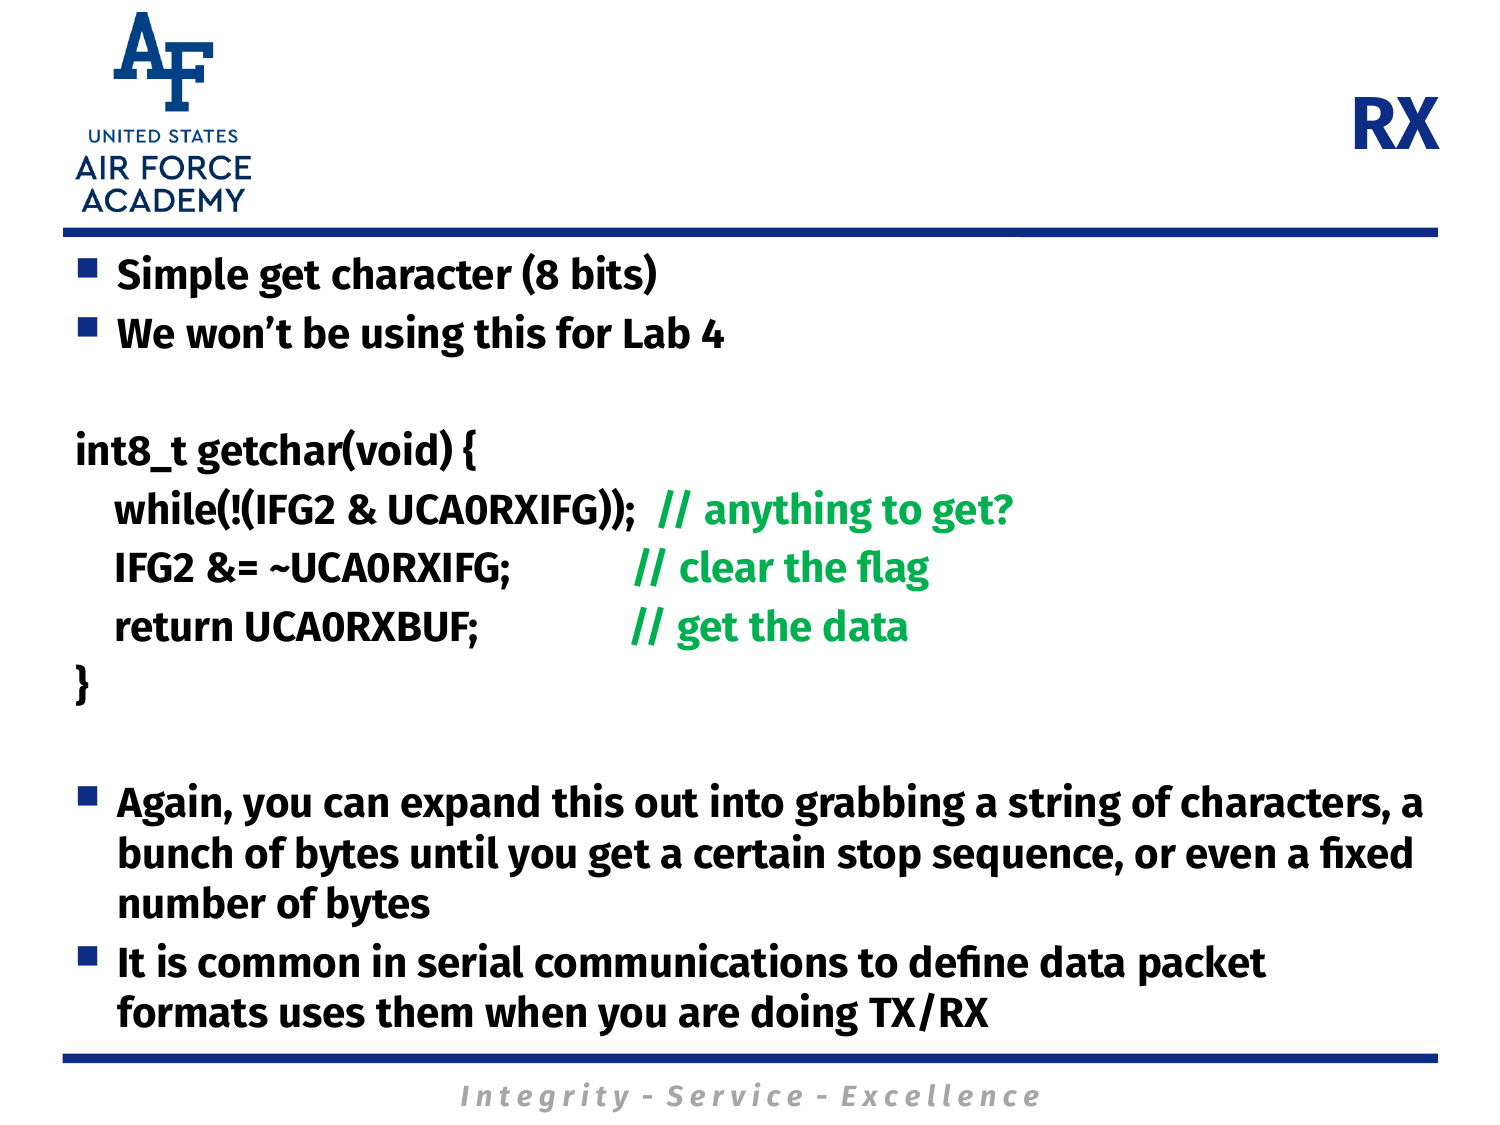

# RX
Simple get character (8 bits)
We won’t be using this for Lab 4

int8_t getchar(void) {
    while(!(IFG2 & UCA0RXIFG));  // anything to get?
    IFG2 &= ~UCA0RXIFG;            // clear the flag
    return UCA0RXBUF;               // get the data
}

Again, you can expand this out into grabbing a string of characters, a bunch of bytes until you get a certain stop sequence, or even a fixed number of bytes
It is common in serial communications to define data packet formats uses them when you are doing TX/RX